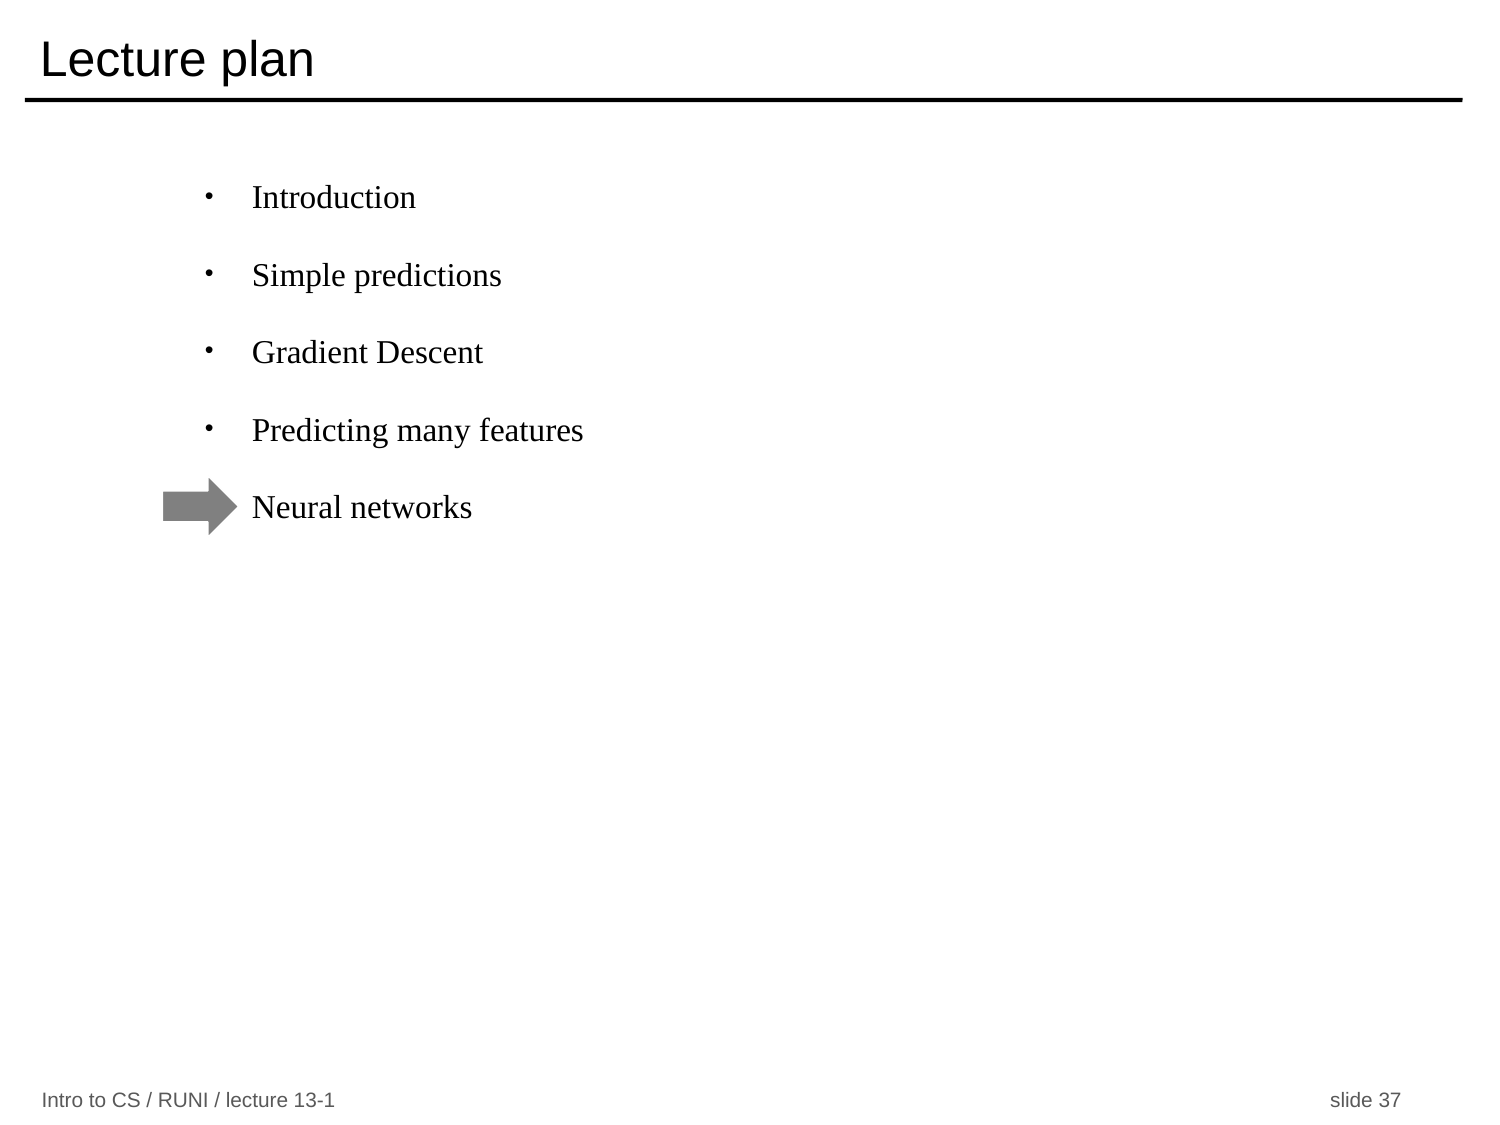

# Lecture plan
Introduction
Simple predictions
Gradient Descent
Predicting many features
Neural networks